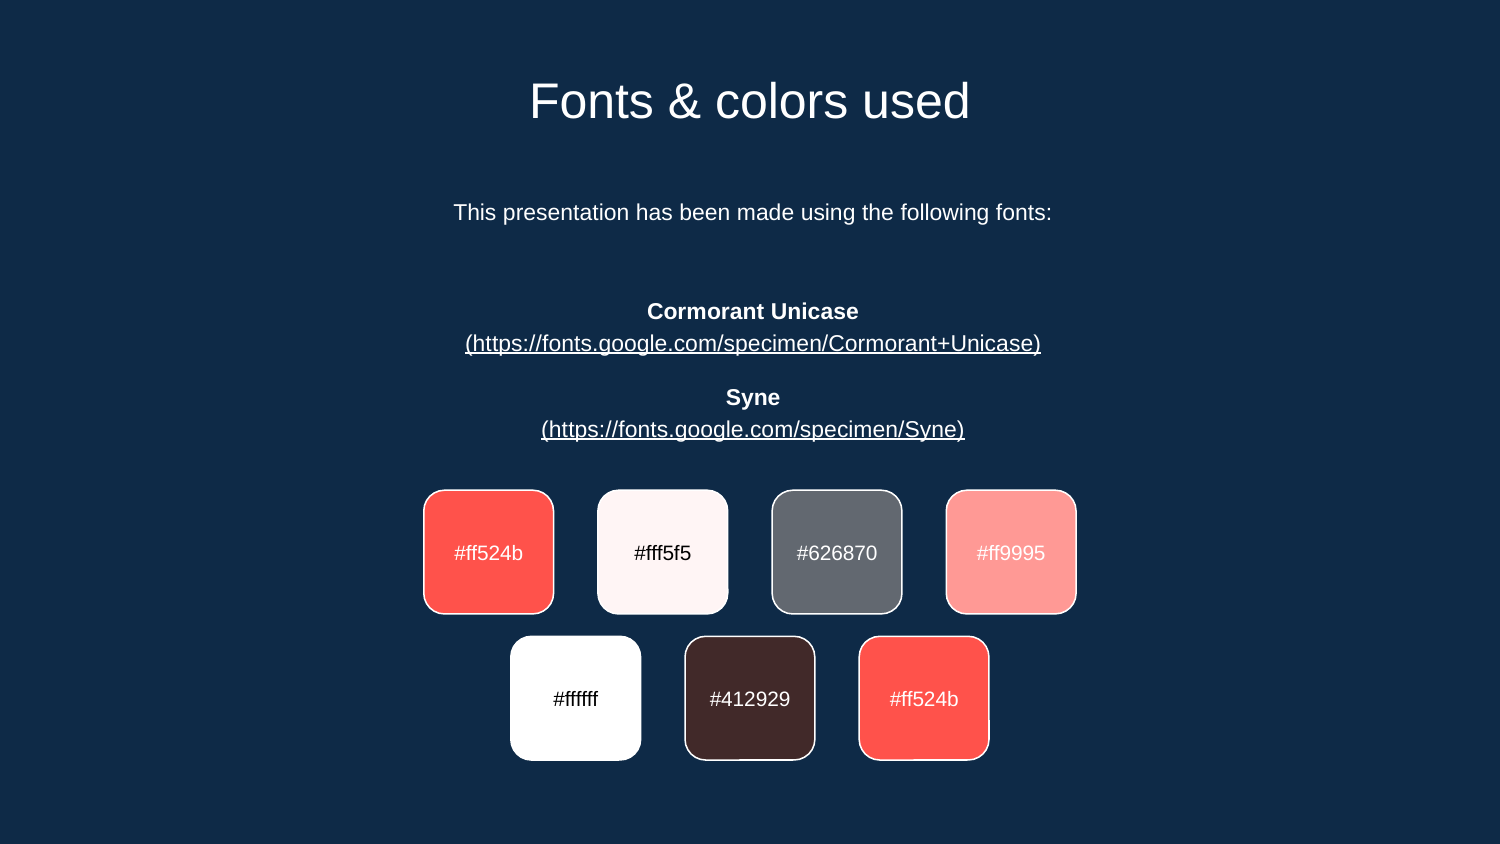

# Fonts & colors used
This presentation has been made using the following fonts:

Cormorant Unicase
(https://fonts.google.com/specimen/Cormorant+Unicase)

Syne
(https://fonts.google.com/specimen/Syne)

#ff524b
#fff5f5
#626870
#ff9995

#ffffff
#412929
#ff524b